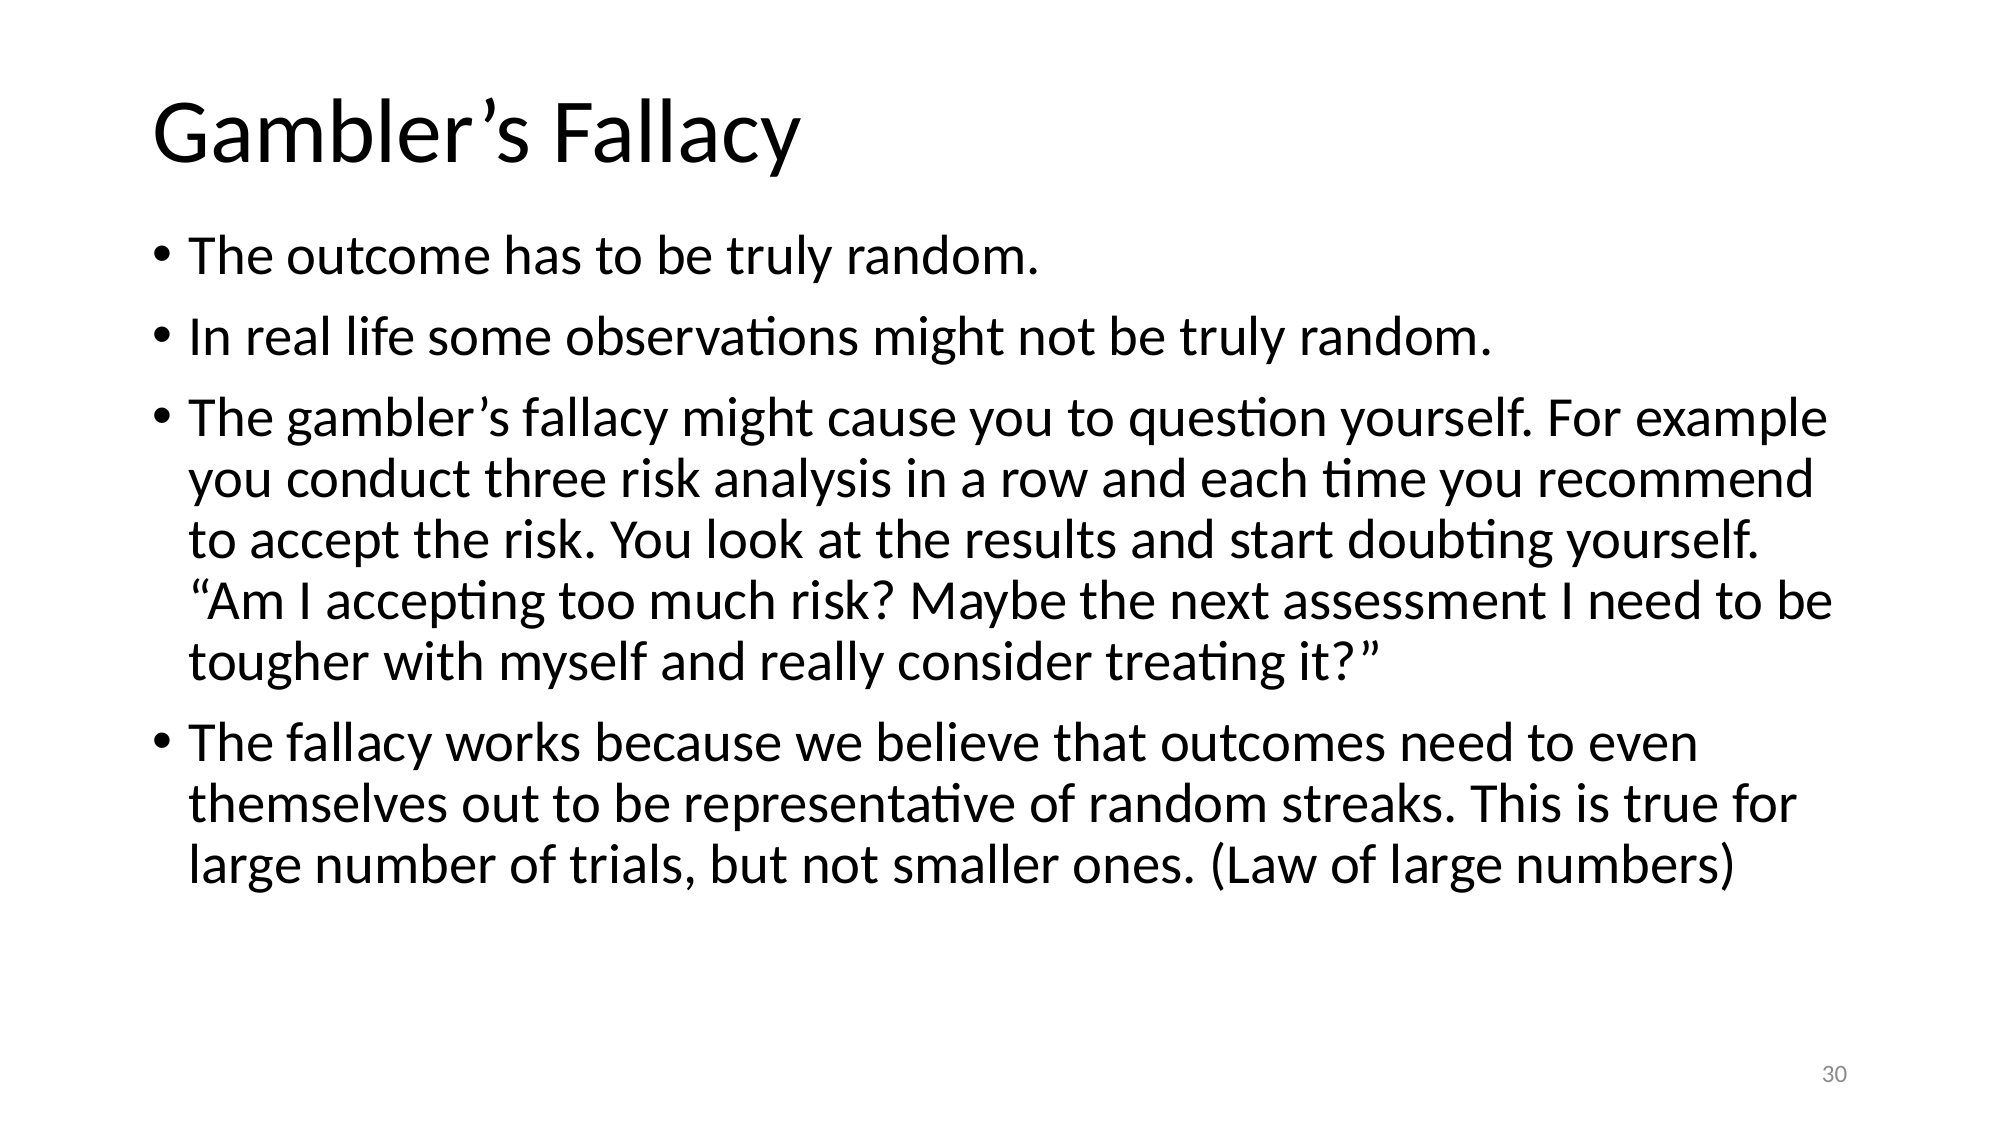

# Gambler’s Fallacy
The outcome has to be truly random.
In real life some observations might not be truly random.
The gambler’s fallacy might cause you to question yourself. For example you conduct three risk analysis in a row and each time you recommend to accept the risk. You look at the results and start doubting yourself. “Am I accepting too much risk? Maybe the next assessment I need to be tougher with myself and really consider treating it?”
The fallacy works because we believe that outcomes need to even themselves out to be representative of random streaks. This is true for large number of trials, but not smaller ones. (Law of large numbers)

30